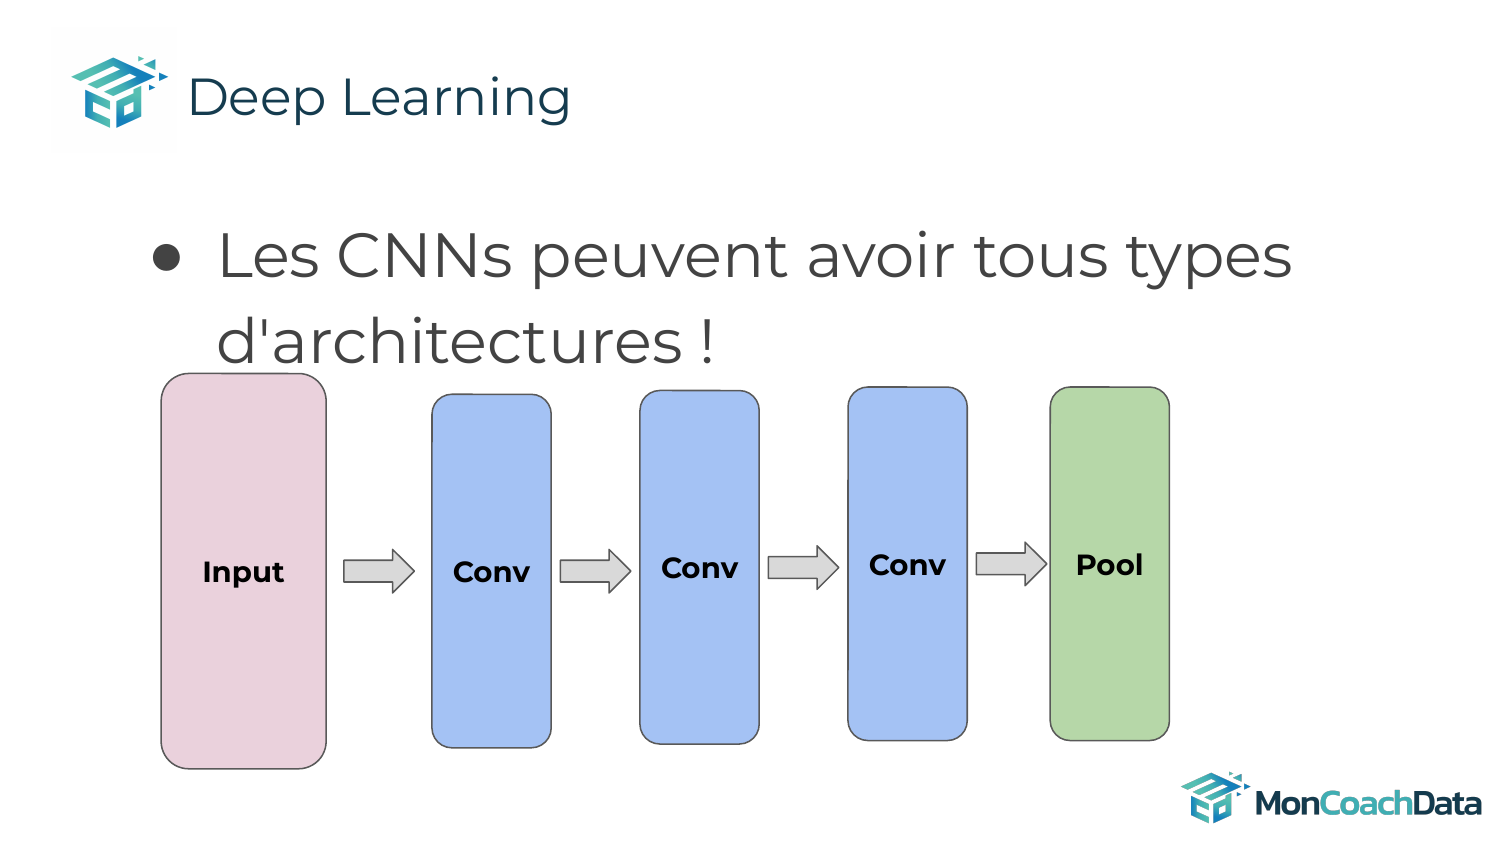

# Deep Learning
Les CNNs peuvent avoir tous types d'architectures !

Input
Conv
Pool
Conv
Conv